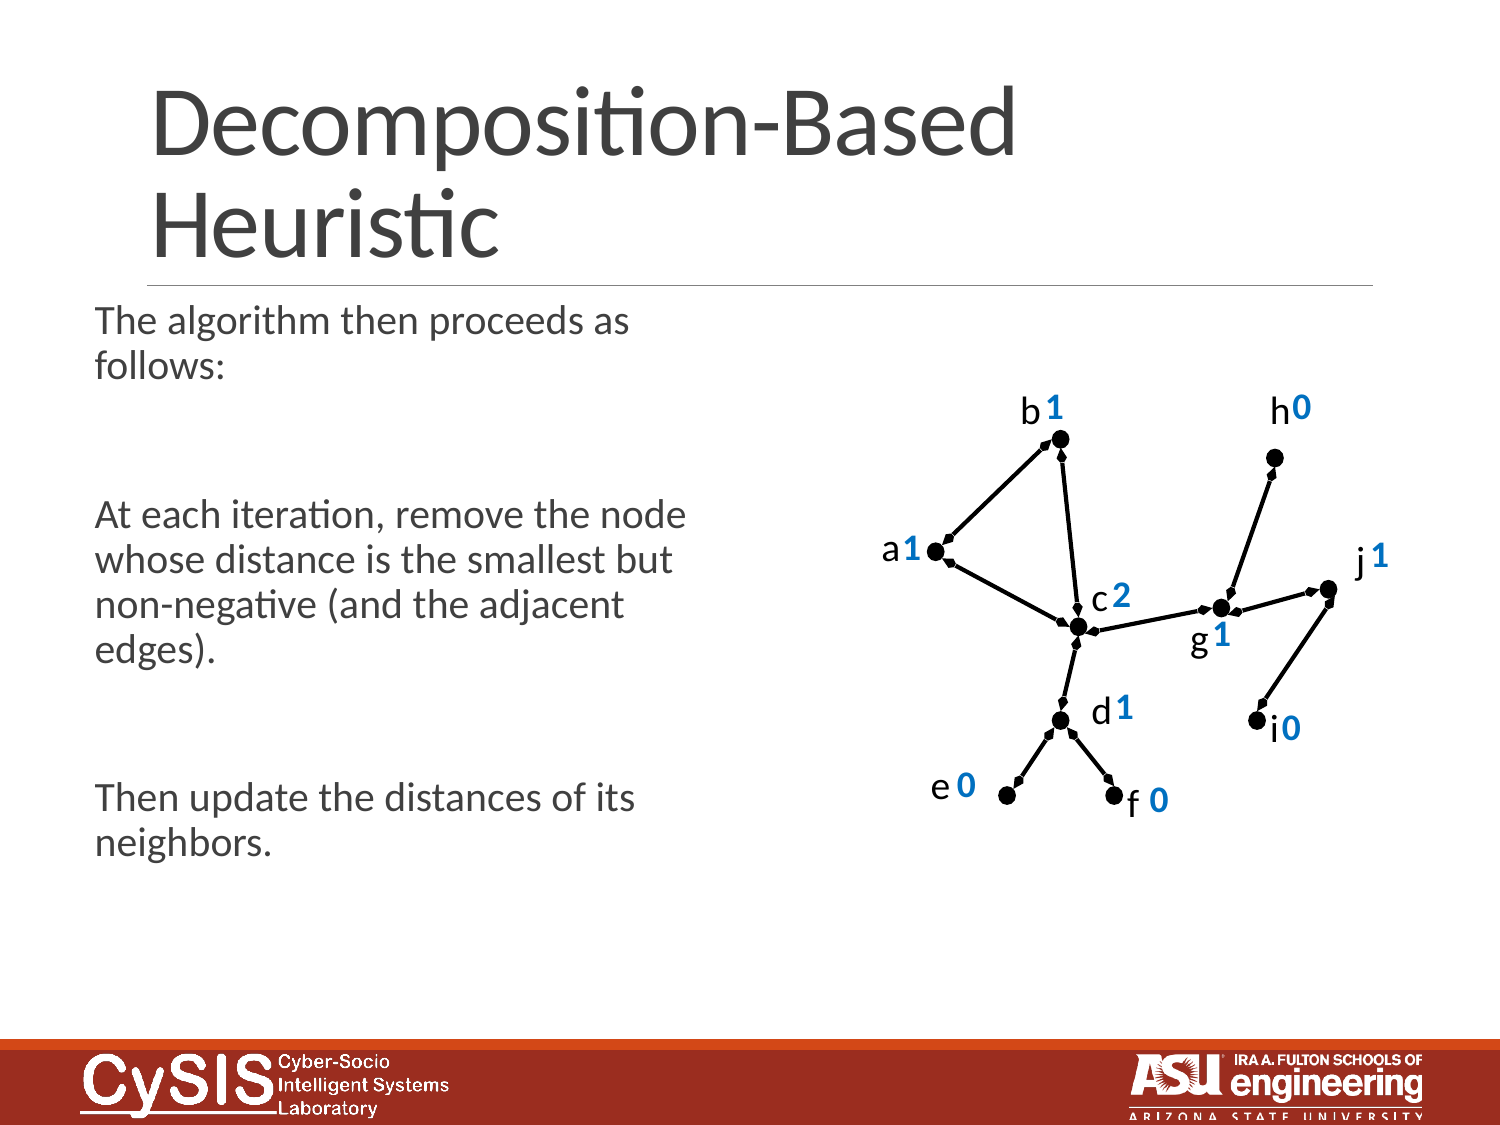

# Decomposition-Based Heuristic
The algorithm then proceeds as follows:

At each iteration, remove the node whose distance is the smallest but non-negative (and the adjacent edges).

Then update the distances of its neighbors.
h
b
1
0

a
1
1
j

c
2

1
g

d
1
i
0

e
0
f
0